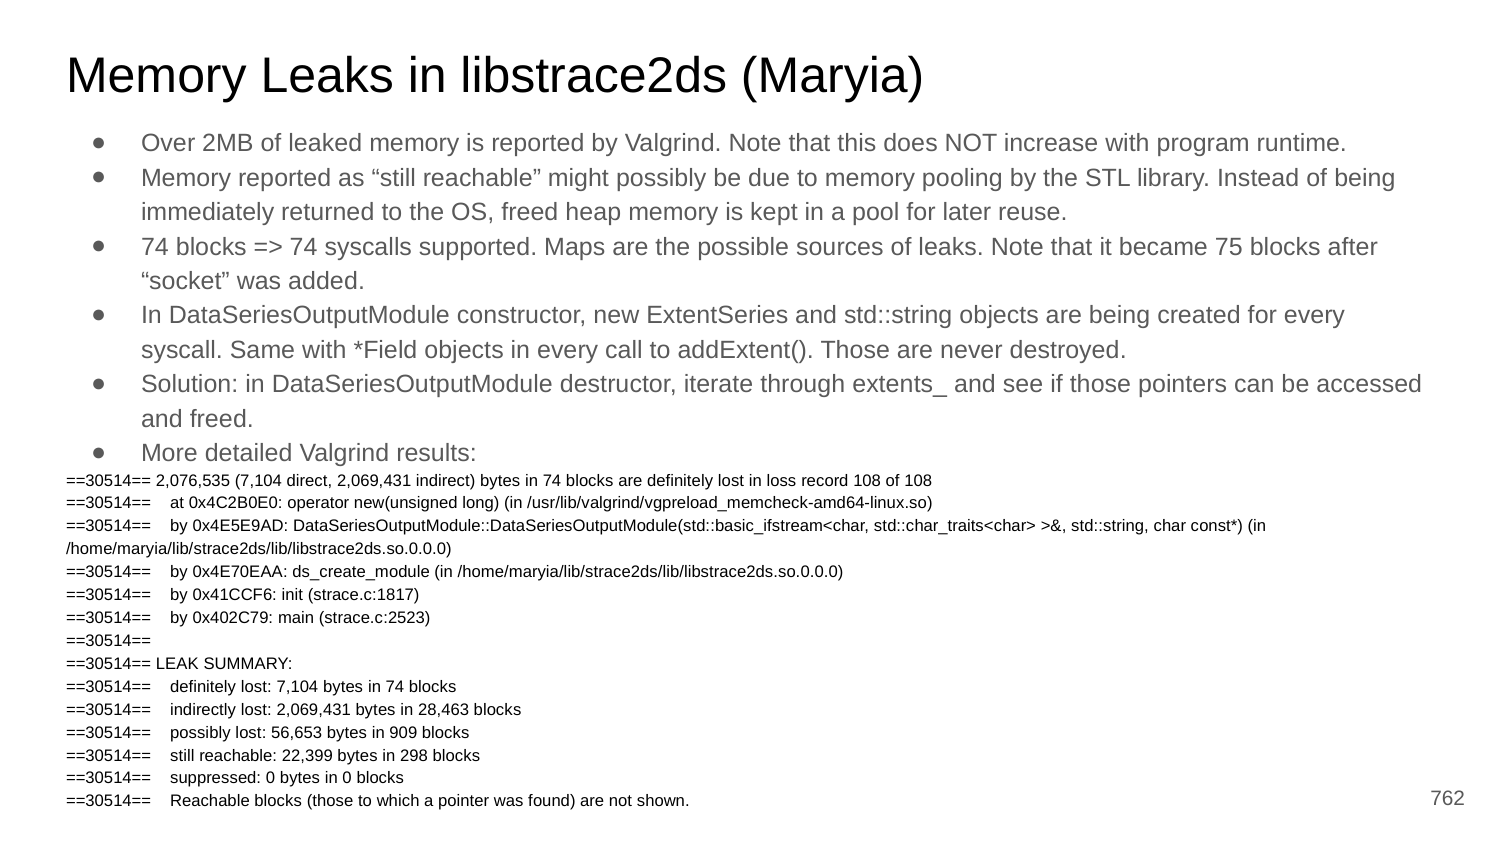

# Memory Leaks in libstrace2ds (Maryia)
Over 2MB of leaked memory is reported by Valgrind. Note that this does NOT increase with program runtime.
Memory reported as “still reachable” might possibly be due to memory pooling by the STL library. Instead of being immediately returned to the OS, freed heap memory is kept in a pool for later reuse.
74 blocks => 74 syscalls supported. Maps are the possible sources of leaks. Note that it became 75 blocks after “socket” was added.
In DataSeriesOutputModule constructor, new ExtentSeries and std::string objects are being created for every syscall. Same with *Field objects in every call to addExtent(). Those are never destroyed.
Solution: in DataSeriesOutputModule destructor, iterate through extents_ and see if those pointers can be accessed and freed.
More detailed Valgrind results:
==30514== 2,076,535 (7,104 direct, 2,069,431 indirect) bytes in 74 blocks are definitely lost in loss record 108 of 108
==30514==    at 0x4C2B0E0: operator new(unsigned long) (in /usr/lib/valgrind/vgpreload_memcheck-amd64-linux.so)
==30514==    by 0x4E5E9AD: DataSeriesOutputModule::DataSeriesOutputModule(std::basic_ifstream<char, std::char_traits<char> >&, std::string, char const*) (in /home/maryia/lib/strace2ds/lib/libstrace2ds.so.0.0.0)
==30514==    by 0x4E70EAA: ds_create_module (in /home/maryia/lib/strace2ds/lib/libstrace2ds.so.0.0.0)
==30514==    by 0x41CCF6: init (strace.c:1817)
==30514==    by 0x402C79: main (strace.c:2523)
==30514==
==30514== LEAK SUMMARY:
==30514==    definitely lost: 7,104 bytes in 74 blocks
==30514==    indirectly lost: 2,069,431 bytes in 28,463 blocks
==30514==    possibly lost: 56,653 bytes in 909 blocks
==30514==    still reachable: 22,399 bytes in 298 blocks
==30514==    suppressed: 0 bytes in 0 blocks
==30514==    Reachable blocks (those to which a pointer was found) are not shown.
762